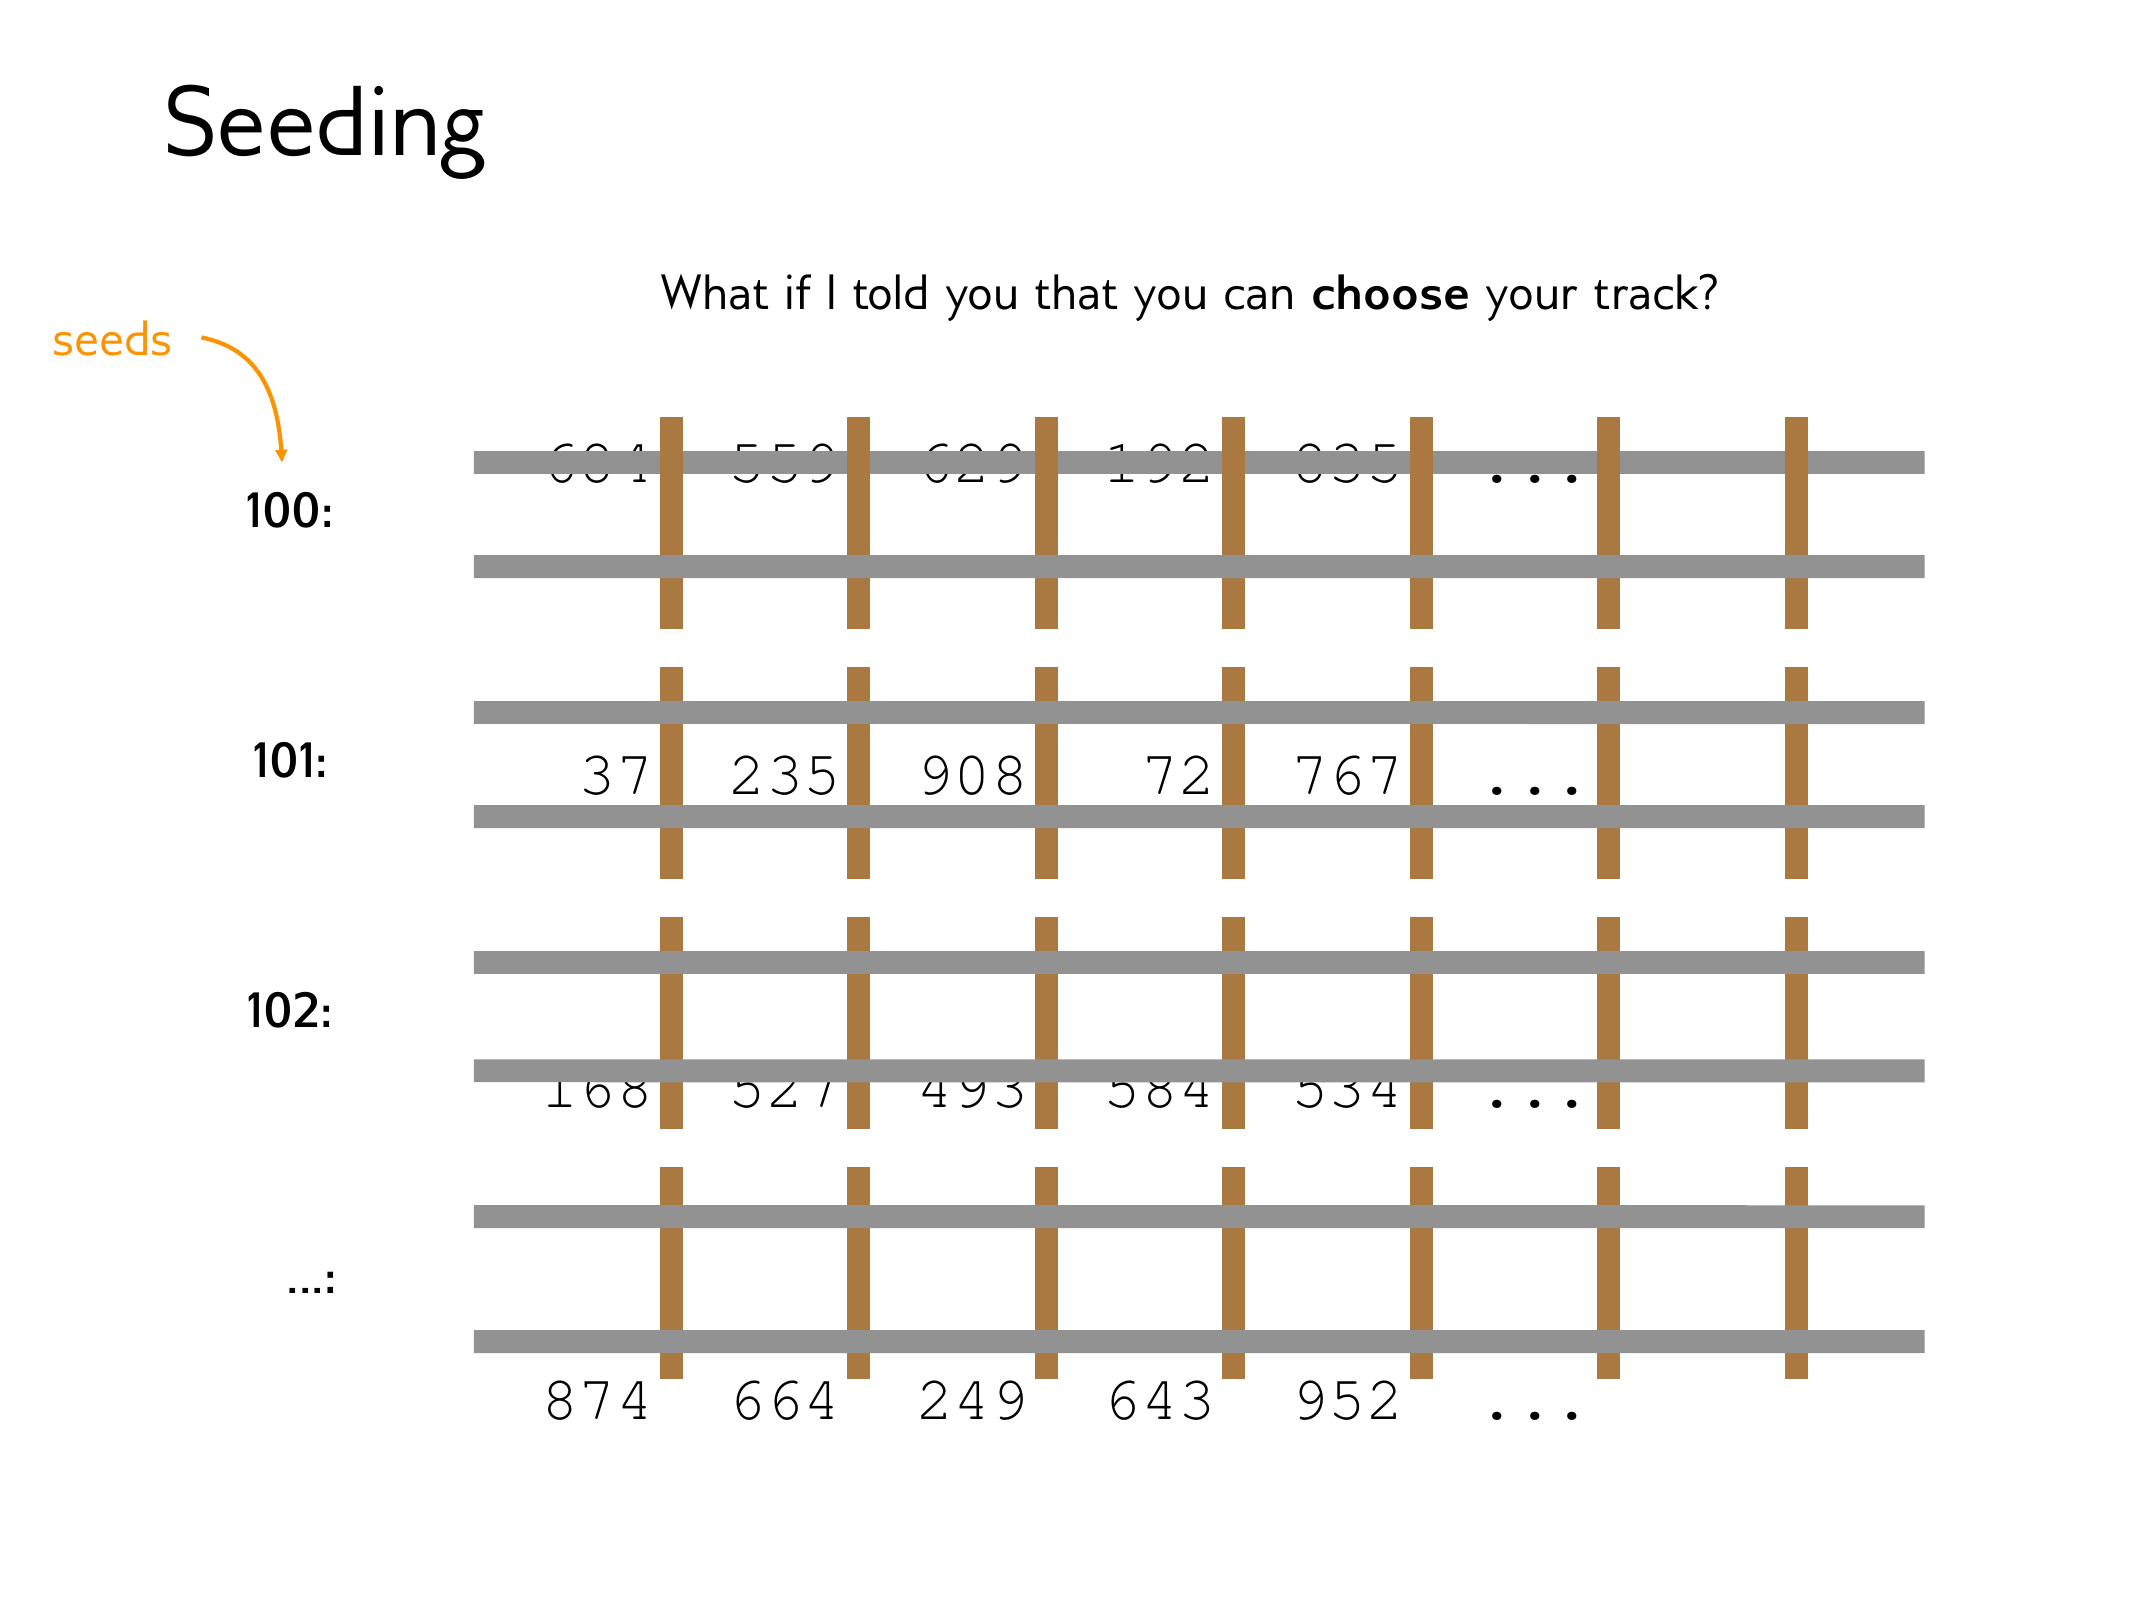

# Seeding
What if I told you that you can choose your track?
seeds

684  559  629  192  835  ...
 37  235  908   72  767  ...
168  527  493  584  534  ...
874  664  249  643  952  ...
100:

101:

102:

...: